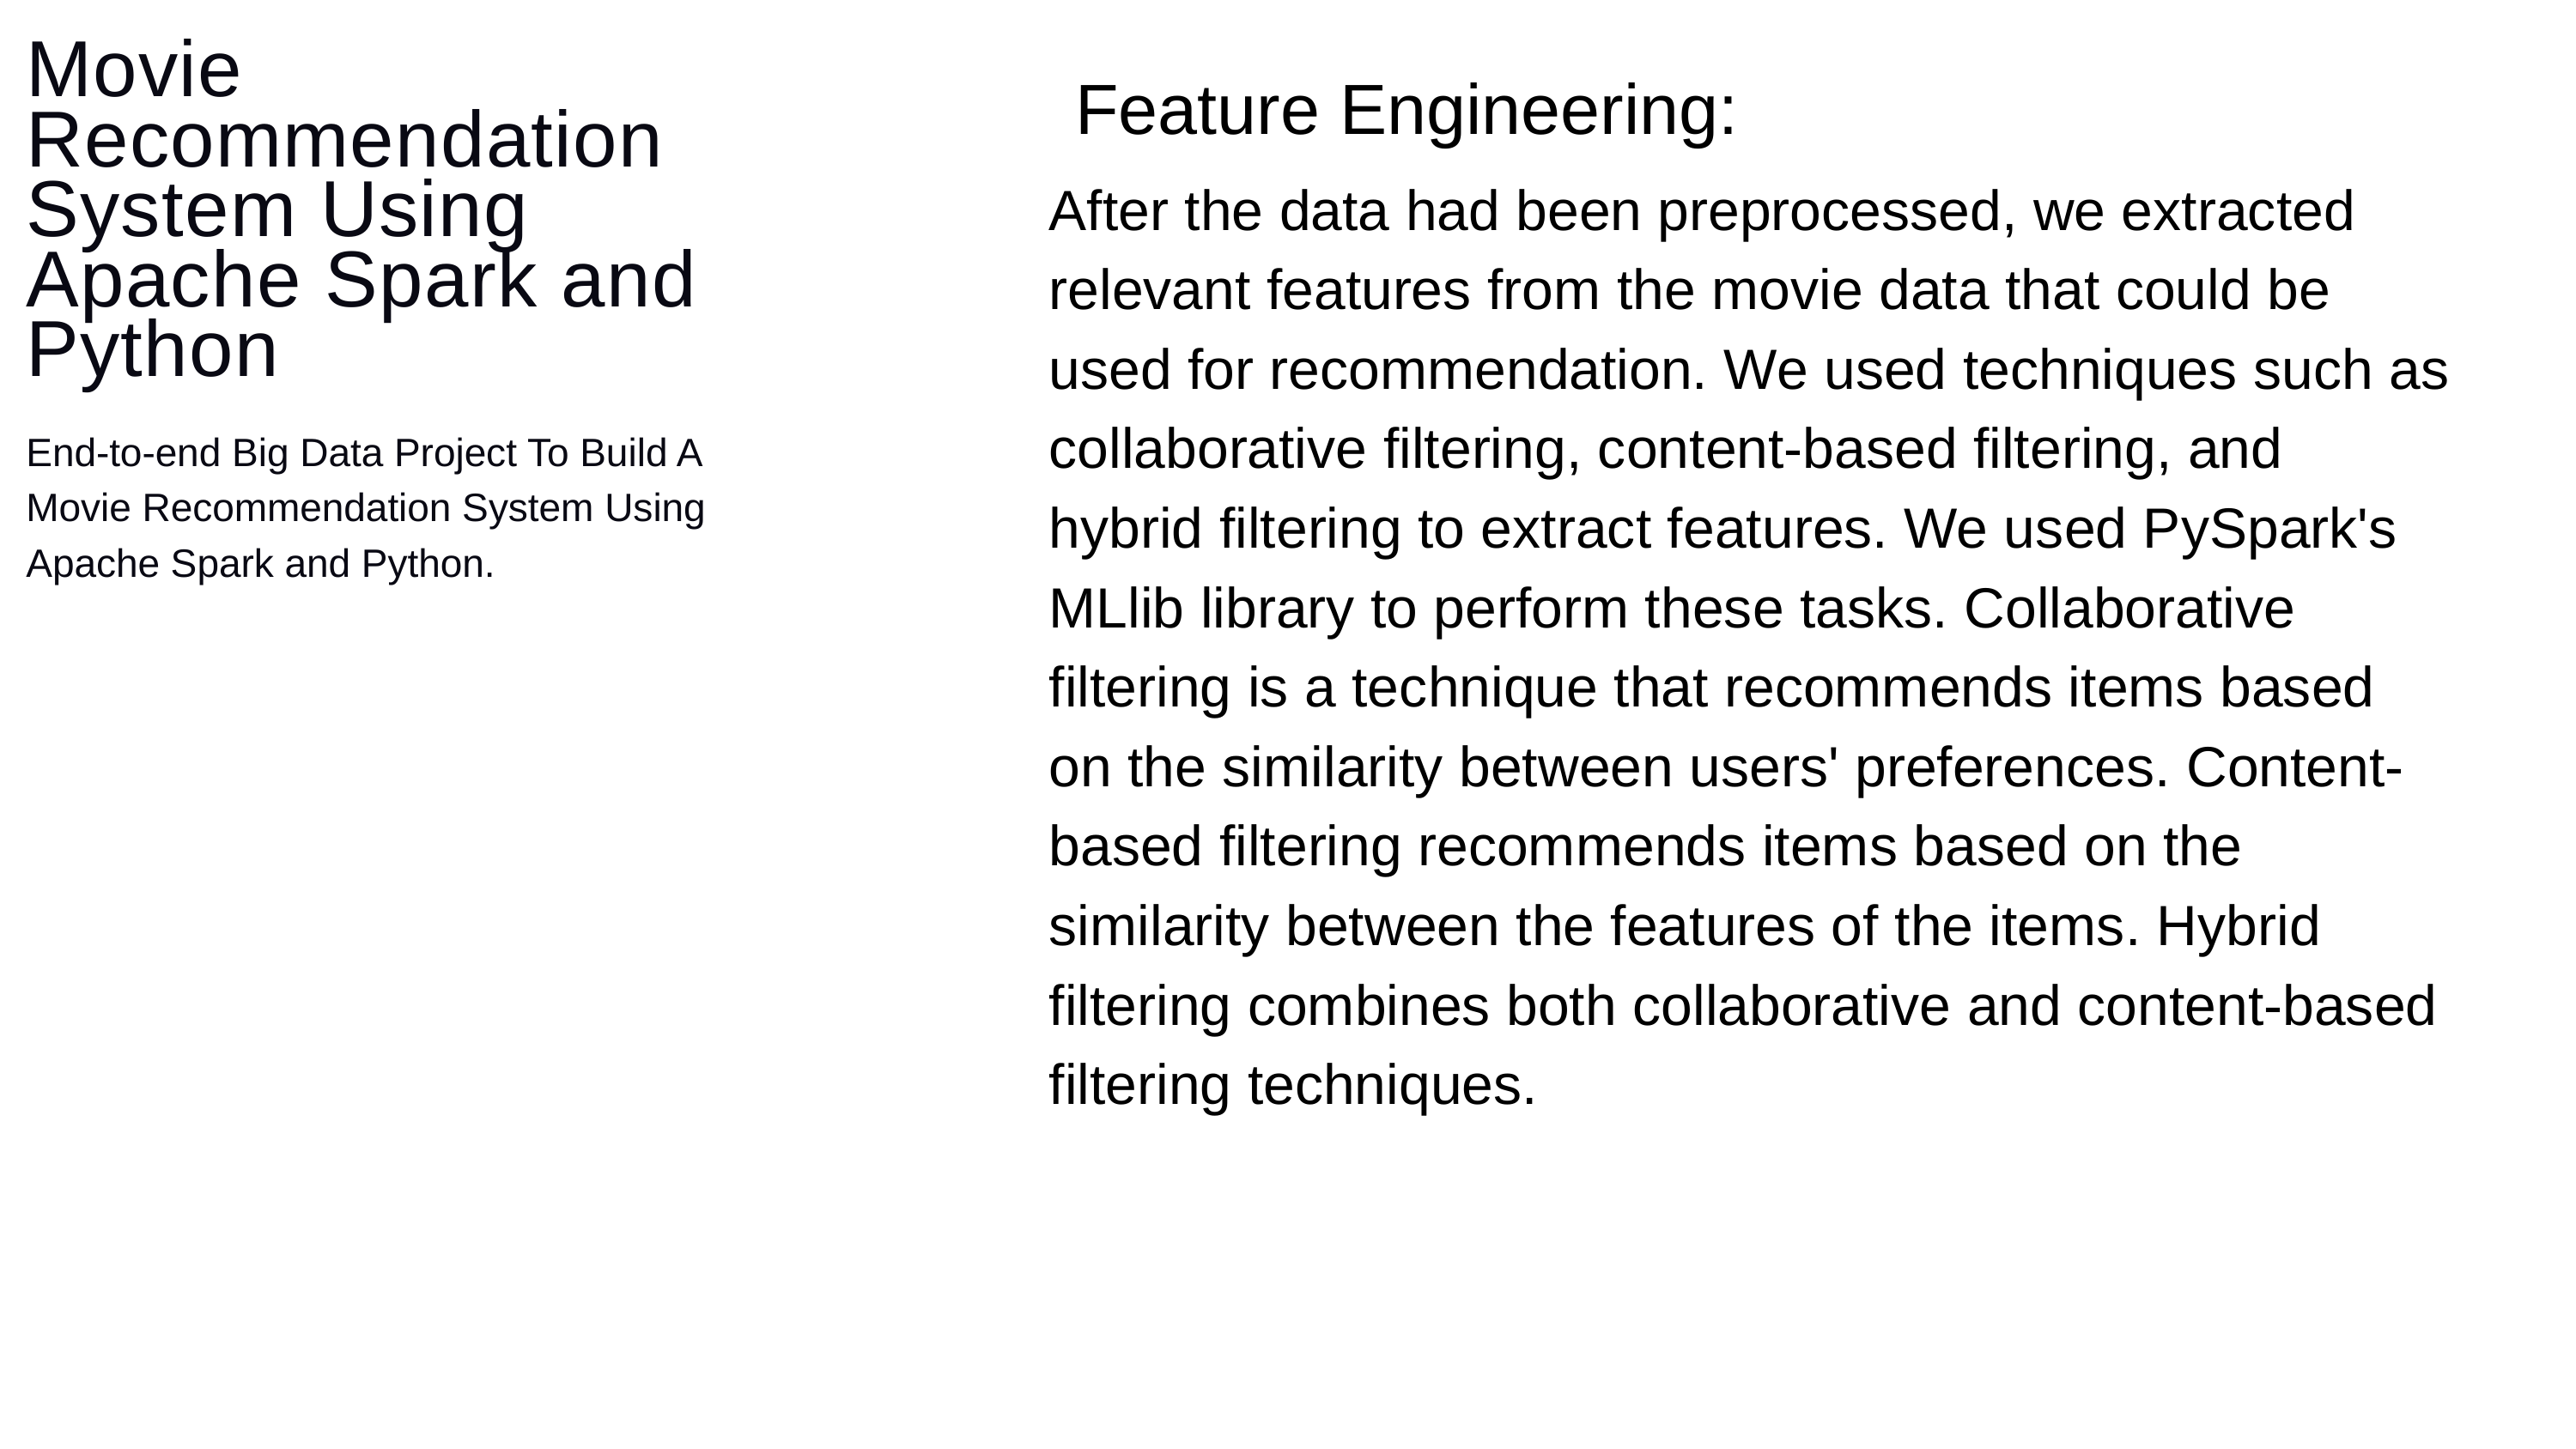

Movie Recommendation System Using Apache Spark and Python

Feature Engineering:
After the data had been preprocessed, we extracted relevant features from the movie data that could be used for recommendation. We used techniques such as collaborative filtering, content-based filtering, and hybrid filtering to extract features. We used PySpark's MLlib library to perform these tasks. Collaborative filtering is a technique that recommends items based on the similarity between users' preferences. Content-based filtering recommends items based on the similarity between the features of the items. Hybrid filtering combines both collaborative and content-based filtering techniques.
End-to-end Big Data Project To Build A Movie Recommendation System Using
Apache Spark and Python.
BRIGHT KYEREMEH